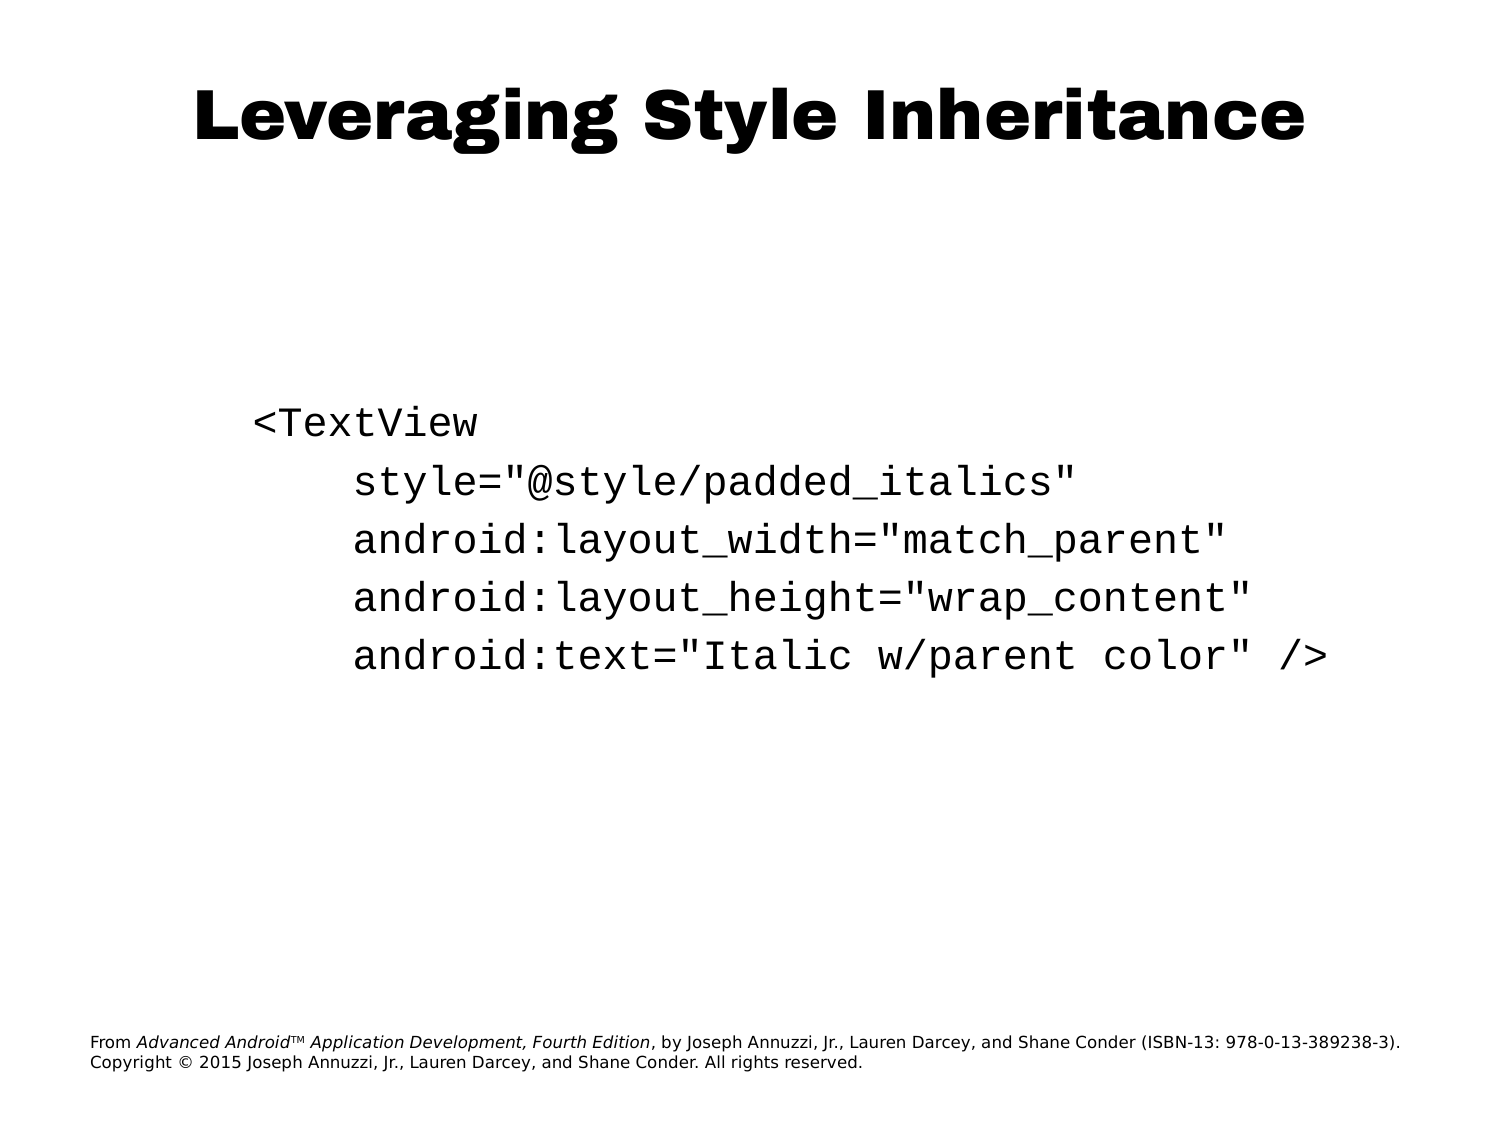

# Leveraging Style Inheritance

<TextView
    style="@style/padded_italics"
    android:layout_width="match_parent"
    android:layout_height="wrap_content"
    android:text="Italic w/parent color" />
From Advanced AndroidTM Application Development, Fourth Edition, by Joseph Annuzzi, Jr., Lauren Darcey, and Shane Conder (ISBN-13: 978-0-13-389238-3). Copyright © 2015 Joseph Annuzzi, Jr., Lauren Darcey, and Shane Conder. All rights reserved.